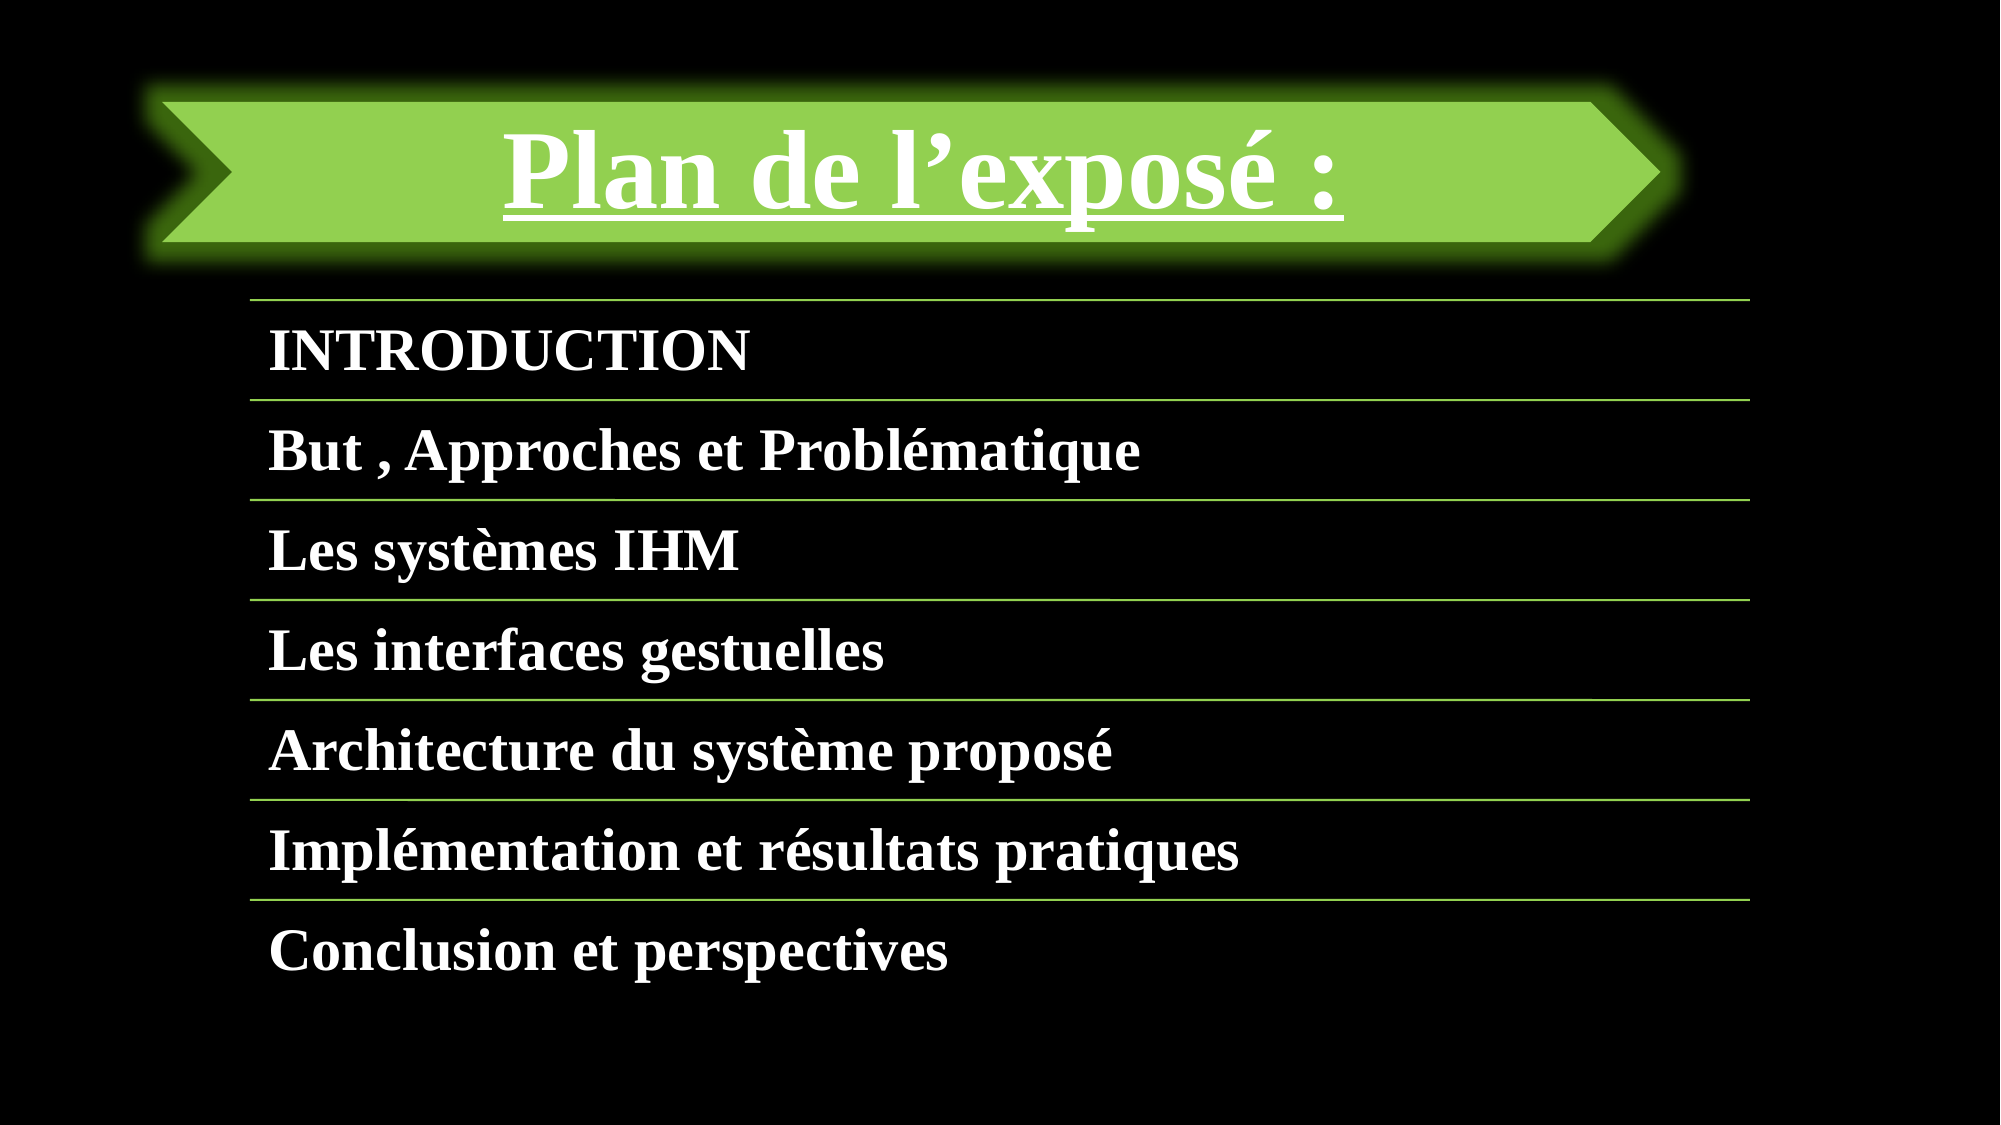

Plan de l’exposé :
INTRODUCTION
But , Approches et Problématique
Les systèmes IHM
Les interfaces gestuelles
Architecture du système proposé
Implémentation et résultats pratiques
Conclusion et perspectives